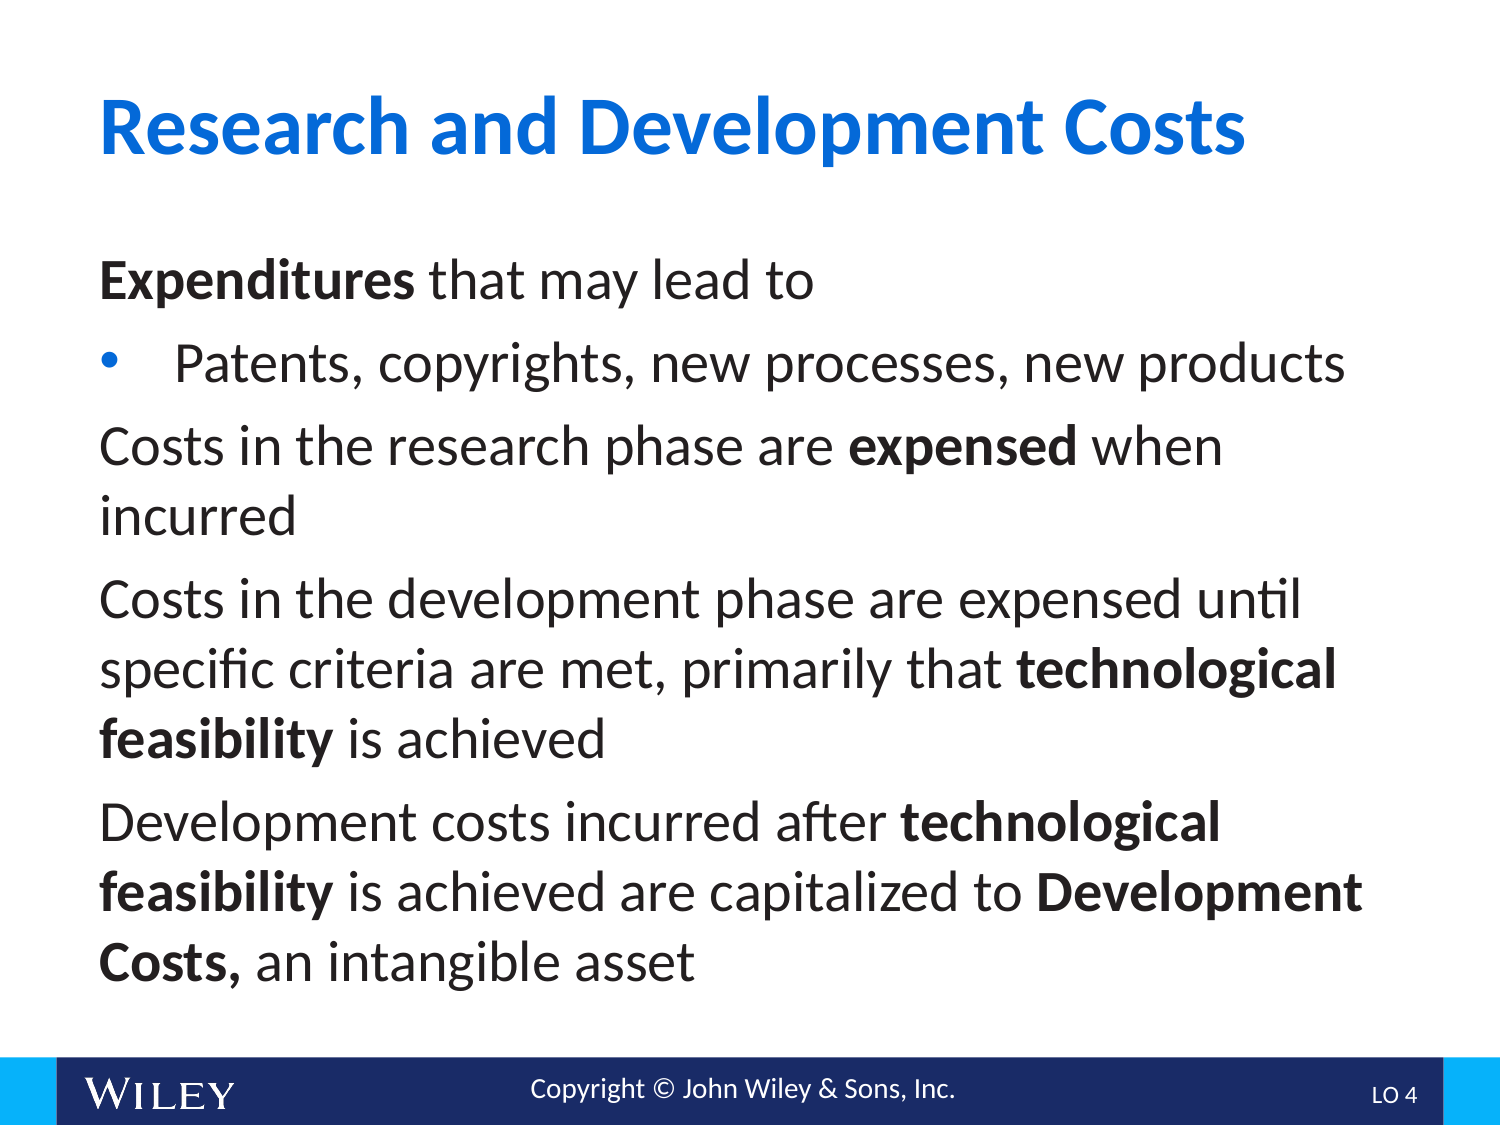

# Research and Development Costs
Expenditures that may lead to
Patents, copyrights, new processes, new products
Costs in the research phase are expensed when incurred
Costs in the development phase are expensed until specific criteria are met, primarily that technological feasibility is achieved
Development costs incurred after technological feasibility is achieved are capitalized to Development Costs, an intangible asset
L O 4